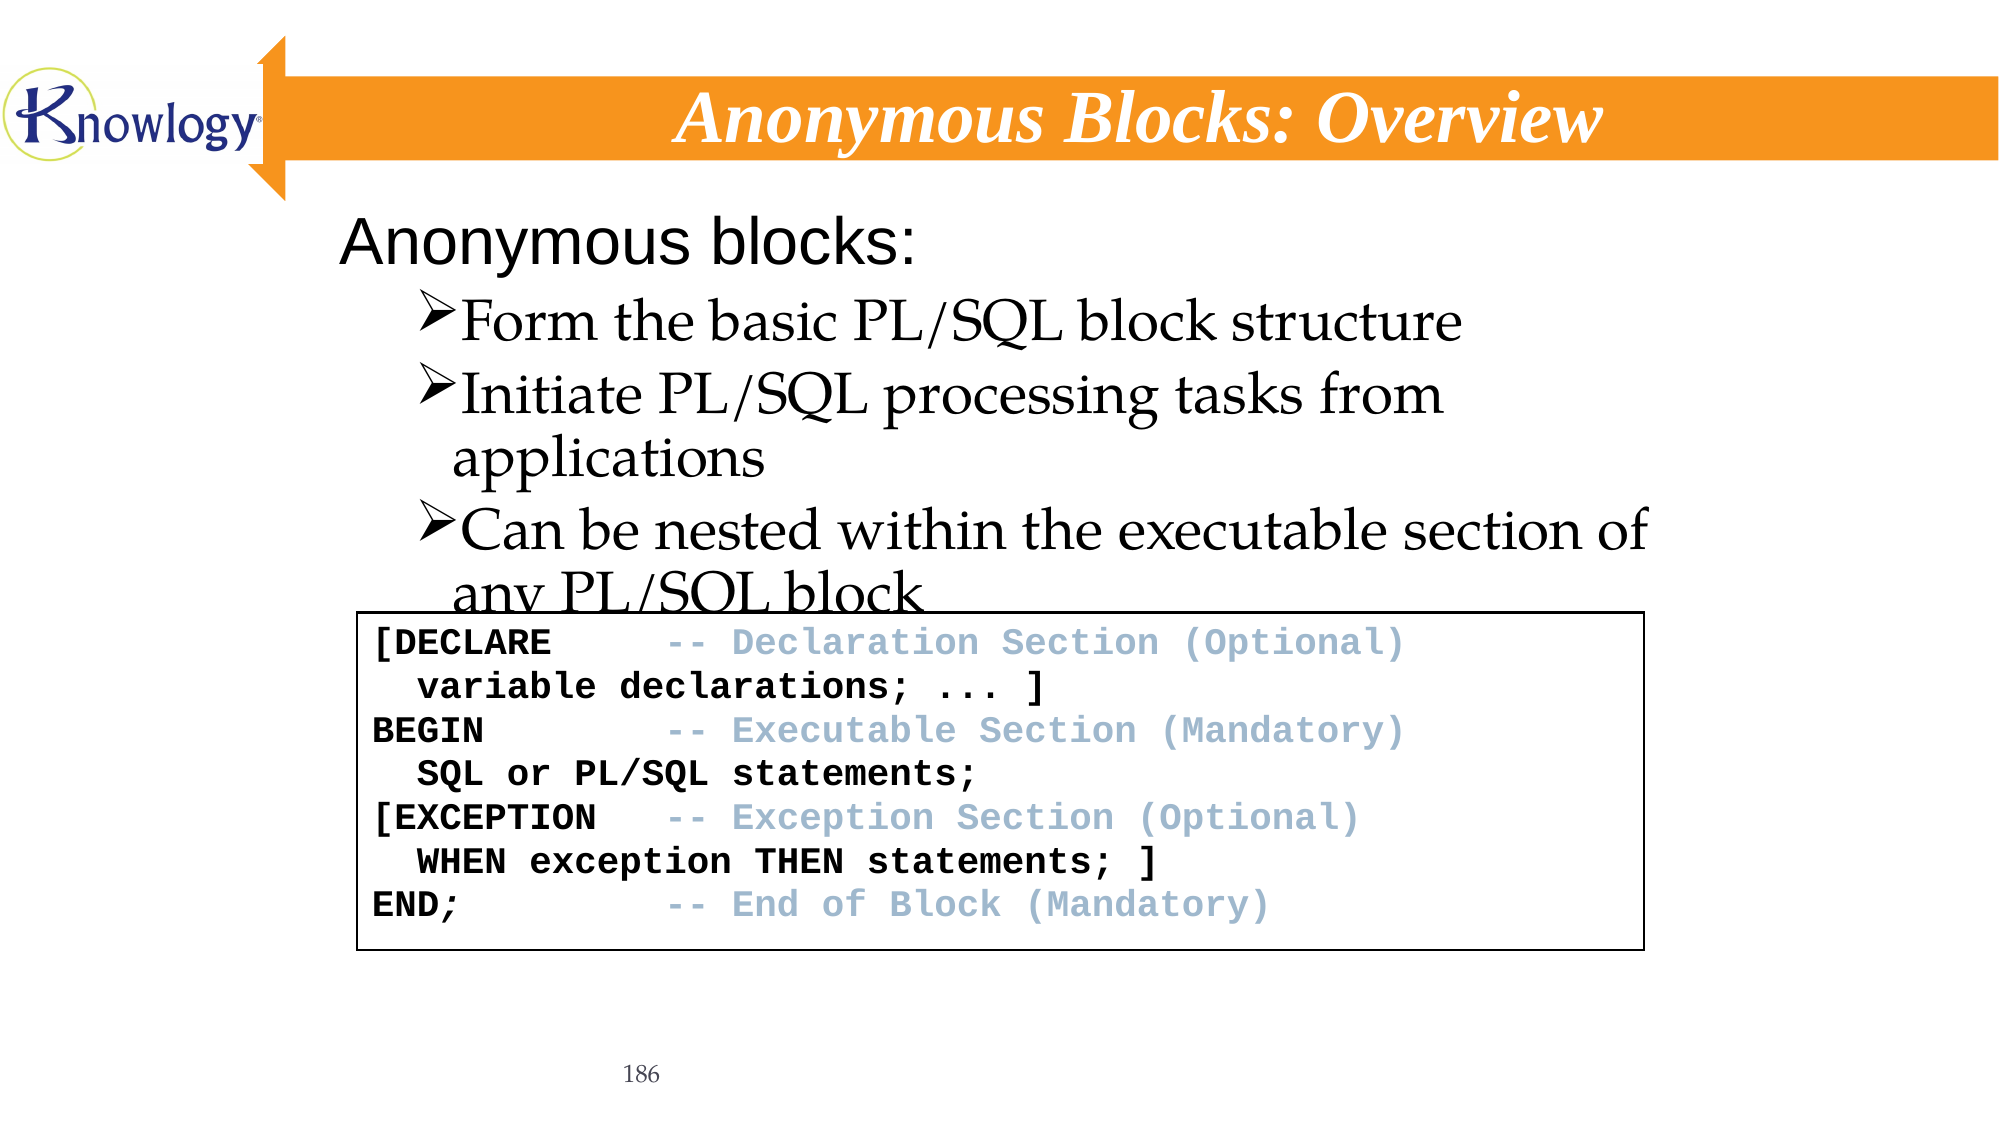

# Anonymous Blocks: Overview
Anonymous blocks:
Form the basic PL/SQL block structure
Initiate PL/SQL processing tasks from applications
Can be nested within the executable section of any PL/SQL block
[DECLARE     -- Declaration Section (Optional)
  variable declarations; ... ]
BEGIN        -- Executable Section (Mandatory)
  SQL or PL/SQL statements;
[EXCEPTION   -- Exception Section (Optional)
  WHEN exception THEN statements; ]
END;         -- End of Block (Mandatory)
186